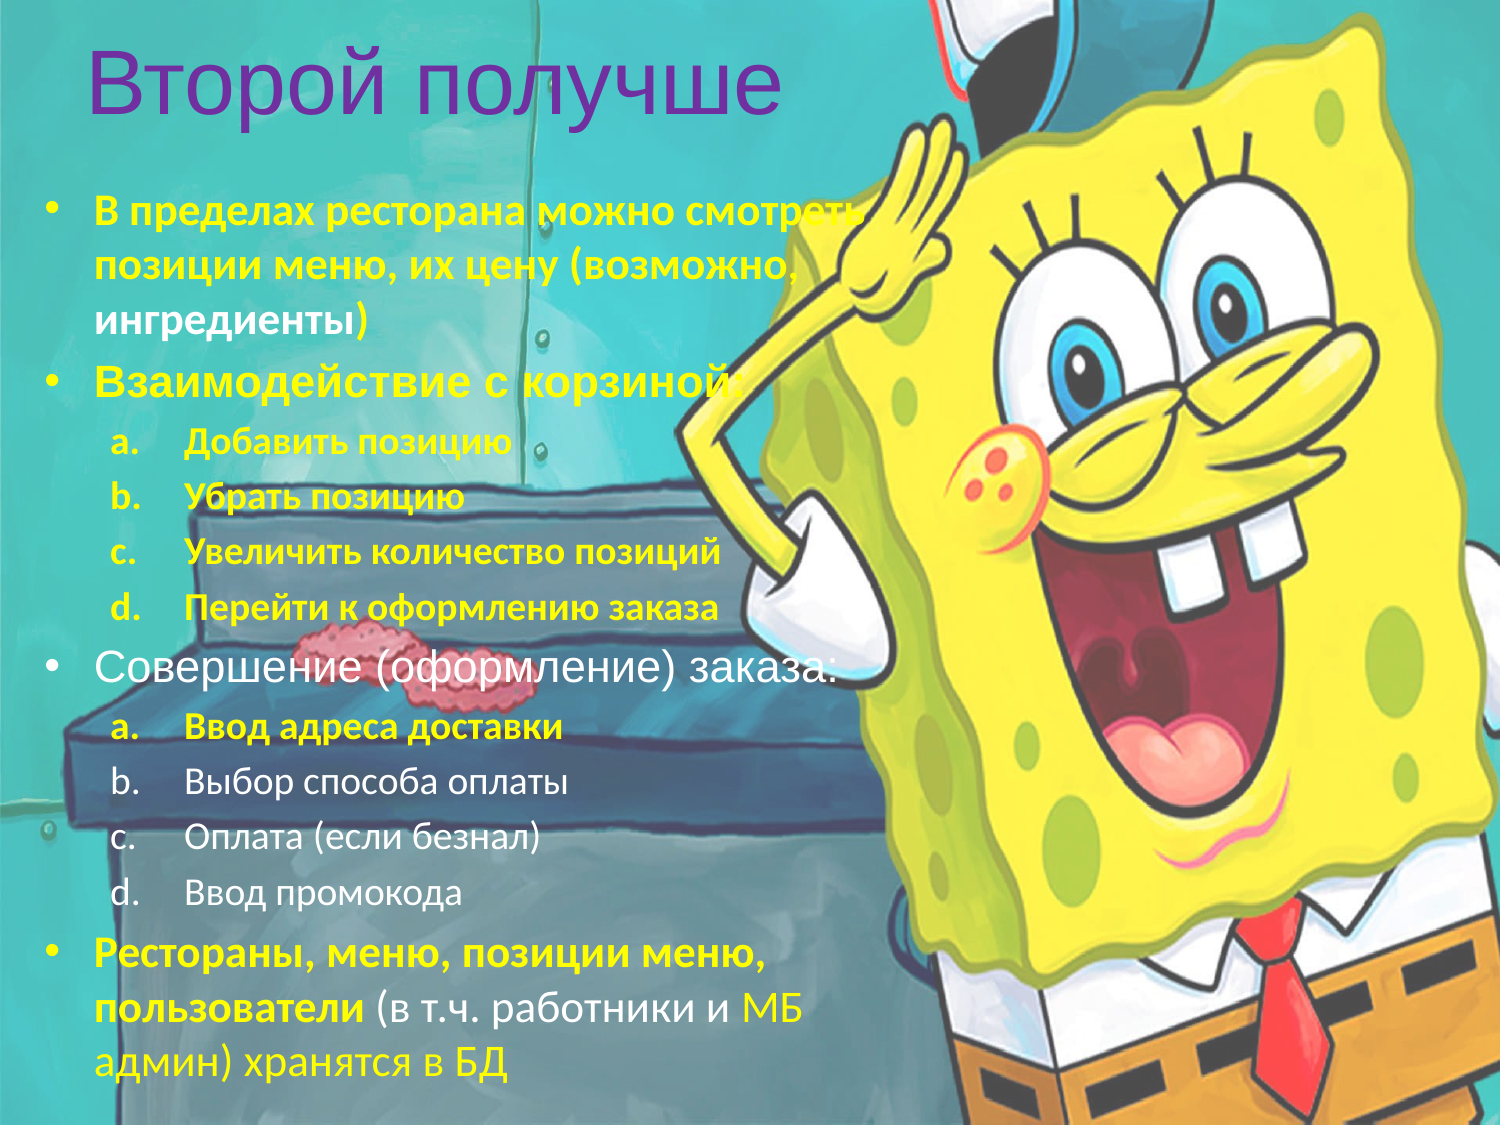

# Второй получше
В пределах ресторана можно смотреть позиции меню, их цену (возможно, ингредиенты)
Взаимодействие с корзиной:
Добавить позицию
Убрать позицию
Увеличить количество позиций
Перейти к оформлению заказа
Совершение (оформление) заказа:
Ввод адреса доставки
Выбор способа оплаты
Оплата (если безнал)
Ввод промокода
Рестораны, меню, позиции меню, пользователи (в т.ч. работники и МБ админ) хранятся в БД